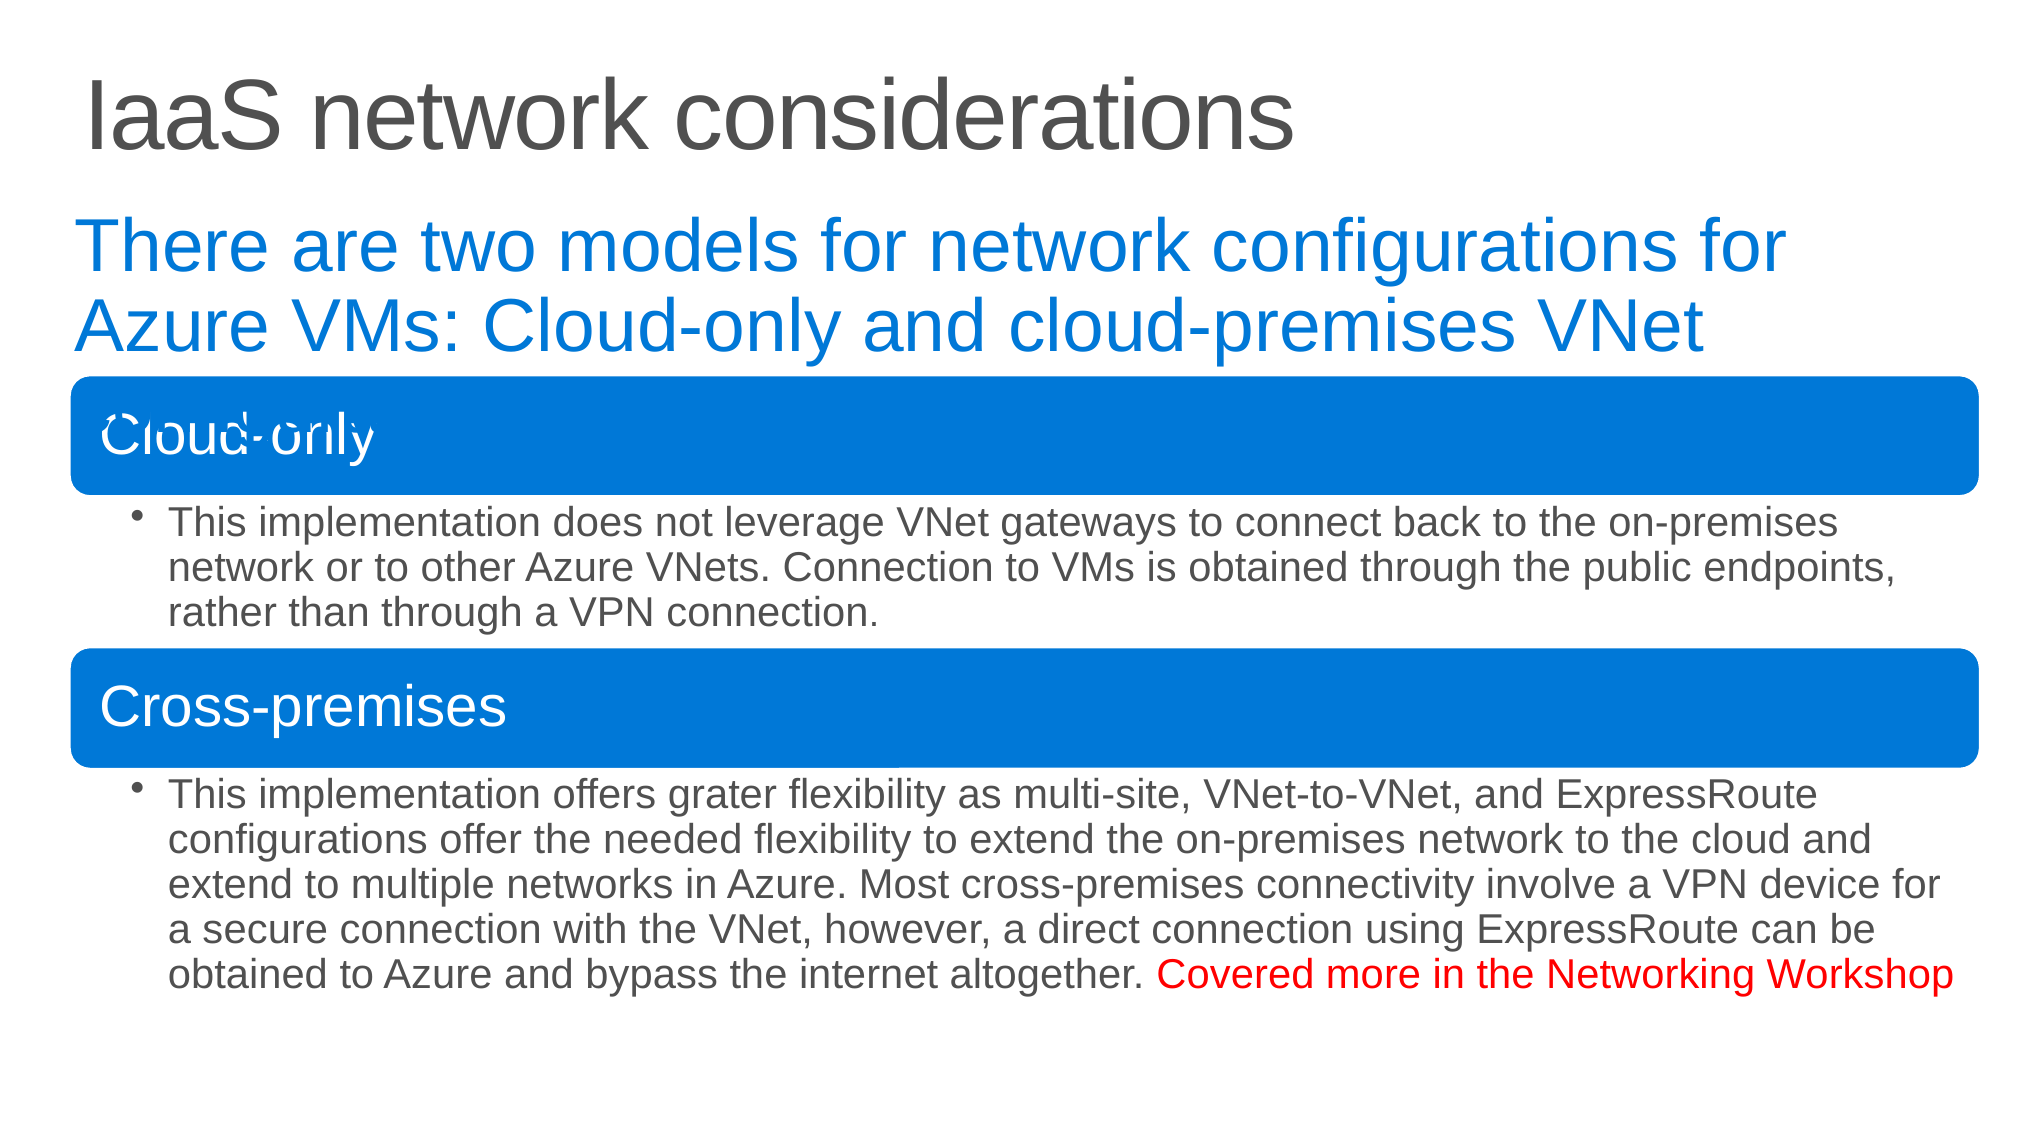

IaaS network considerations
There are two models for network configurations for Azure VMs: Cloud-only and cloud-premises VNet configurations.
Cloud-only
This implementation does not leverage VNet gateways to connect back to the on-premises network or to other Azure VNets. Connection to VMs is obtained through the public endpoints, rather than through a VPN connection.
Cross-premises
This implementation offers grater flexibility as multi-site, VNet-to-VNet, and ExpressRoute configurations offer the needed flexibility to extend the on-premises network to the cloud and extend to multiple networks in Azure. Most cross-premises connectivity involve a VPN device for a secure connection with the VNet, however, a direct connection using ExpressRoute can be obtained to Azure and bypass the internet altogether. Covered more in the Networking Workshop